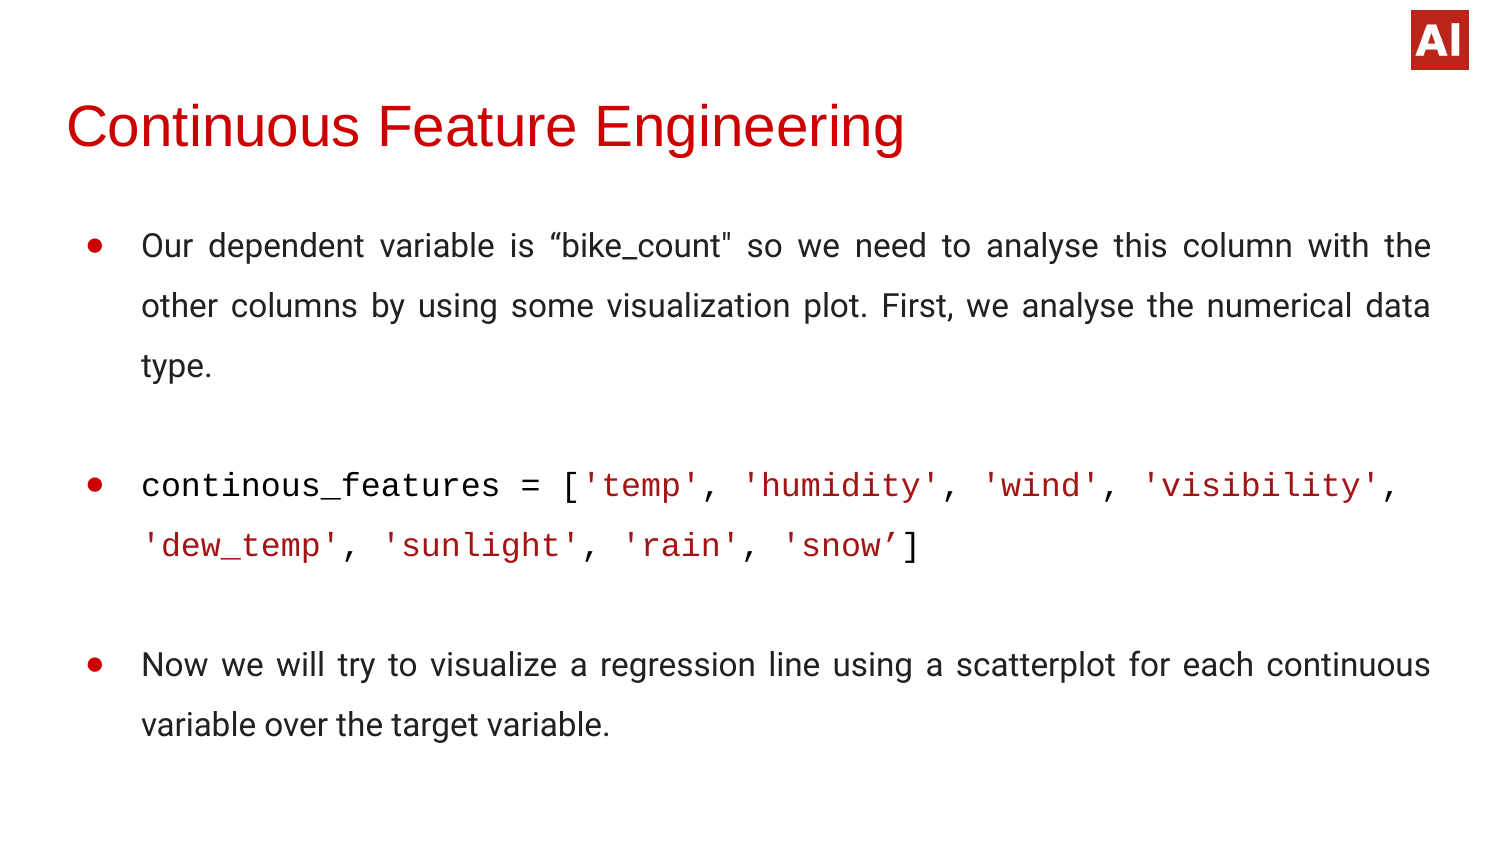

# Continuous Feature Engineering
Our dependent variable is “bike_count" so we need to analyse this column with the other columns by using some visualization plot. First, we analyse the numerical data type.

continous_features = ['temp', 'humidity', 'wind', 'visibility', 'dew_temp', 'sunlight', 'rain', 'snow’]

Now we will try to visualize a regression line using a scatterplot for each continuous variable over the target variable.